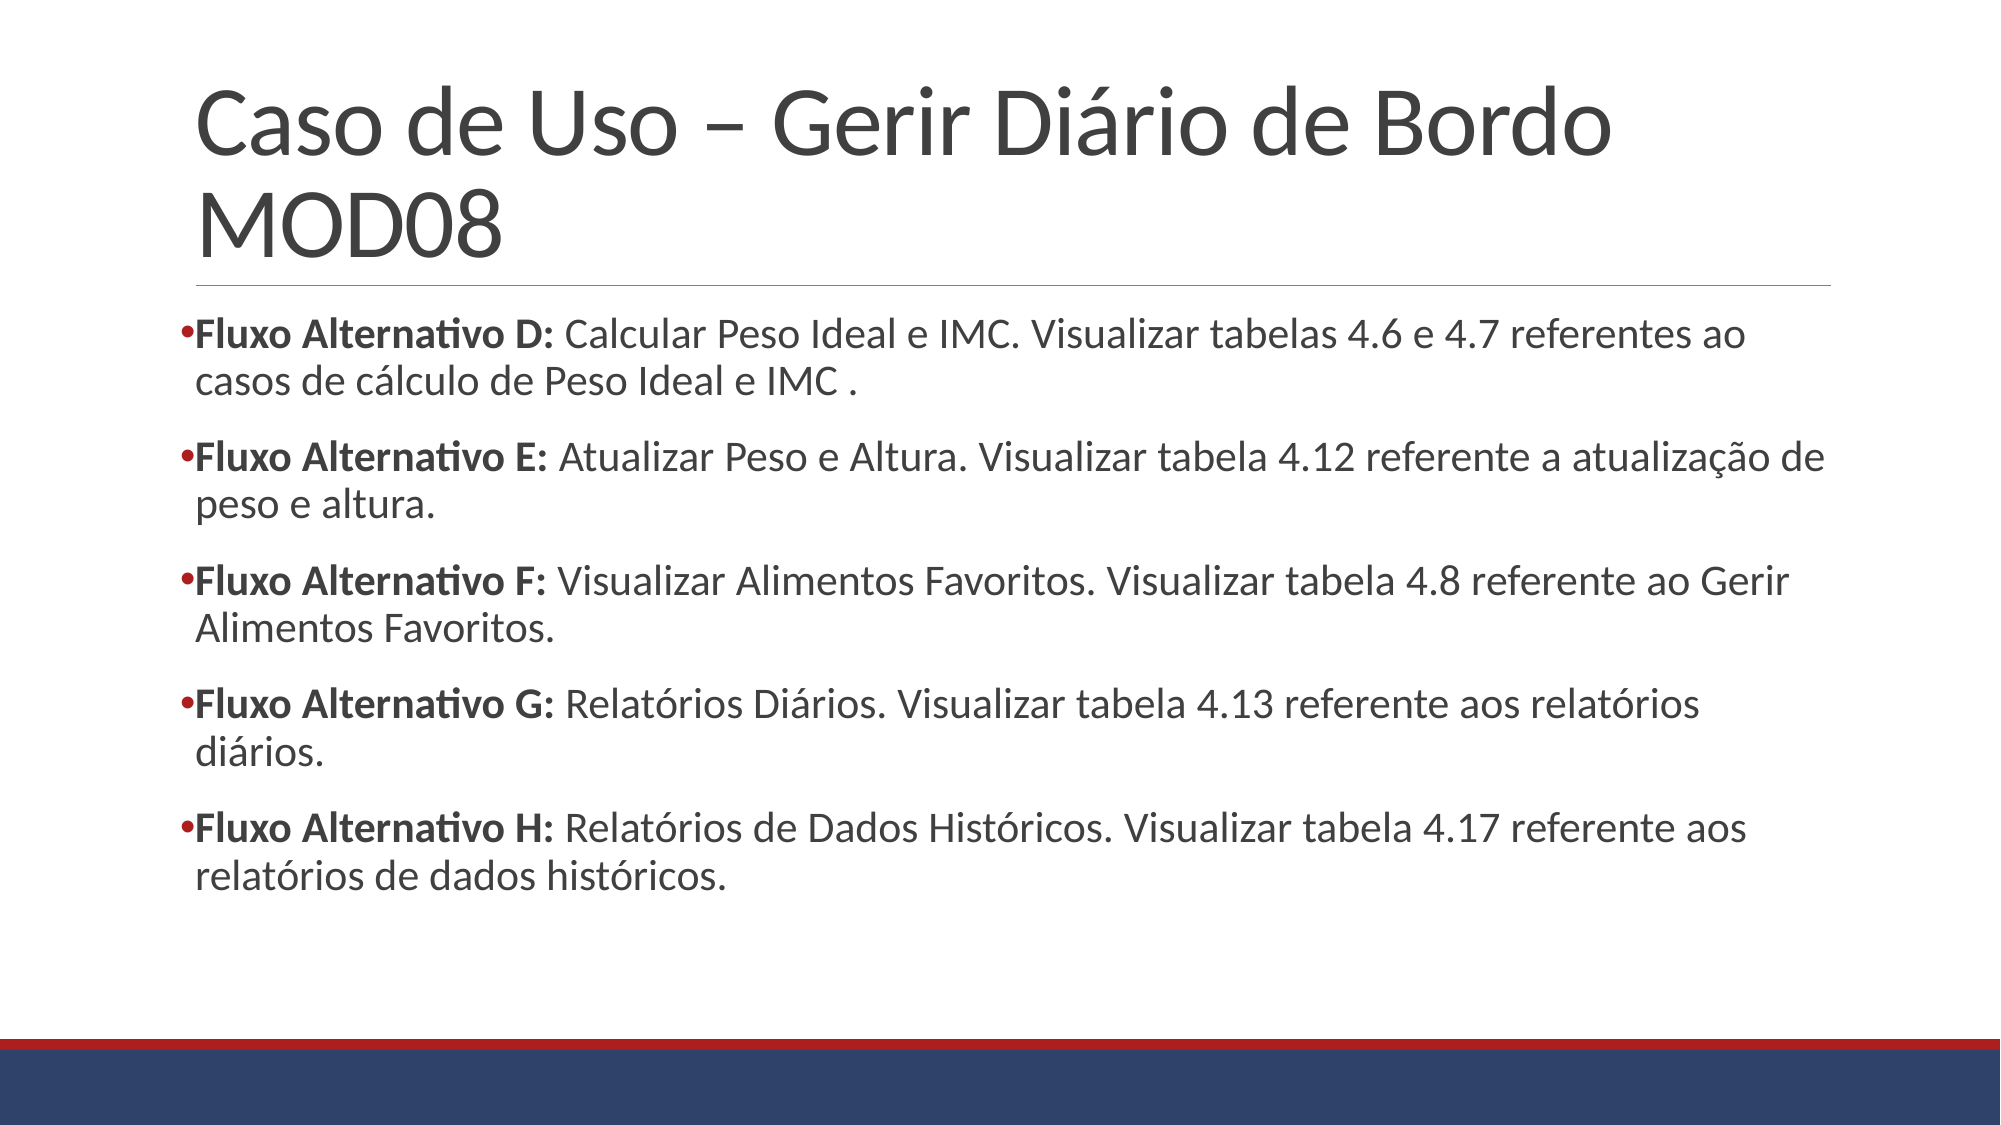

# Caso de Uso – Gerir Diário de Bordo  MOD08
Fluxo Alternativo D: Calcular Peso Ideal e IMC. Visualizar tabelas 4.6 e 4.7 referentes ao casos de cálculo de Peso Ideal e IMC .
Fluxo Alternativo E: Atualizar Peso e Altura. Visualizar tabela 4.12 referente a atualização de peso e altura.
Fluxo Alternativo F: Visualizar Alimentos Favoritos. Visualizar tabela 4.8 referente ao Gerir Alimentos Favoritos.
Fluxo Alternativo G: Relatórios Diários. Visualizar tabela 4.13 referente aos relatórios diários.
Fluxo Alternativo H: Relatórios de Dados Históricos. Visualizar tabela 4.17 referente aos relatórios de dados históricos.